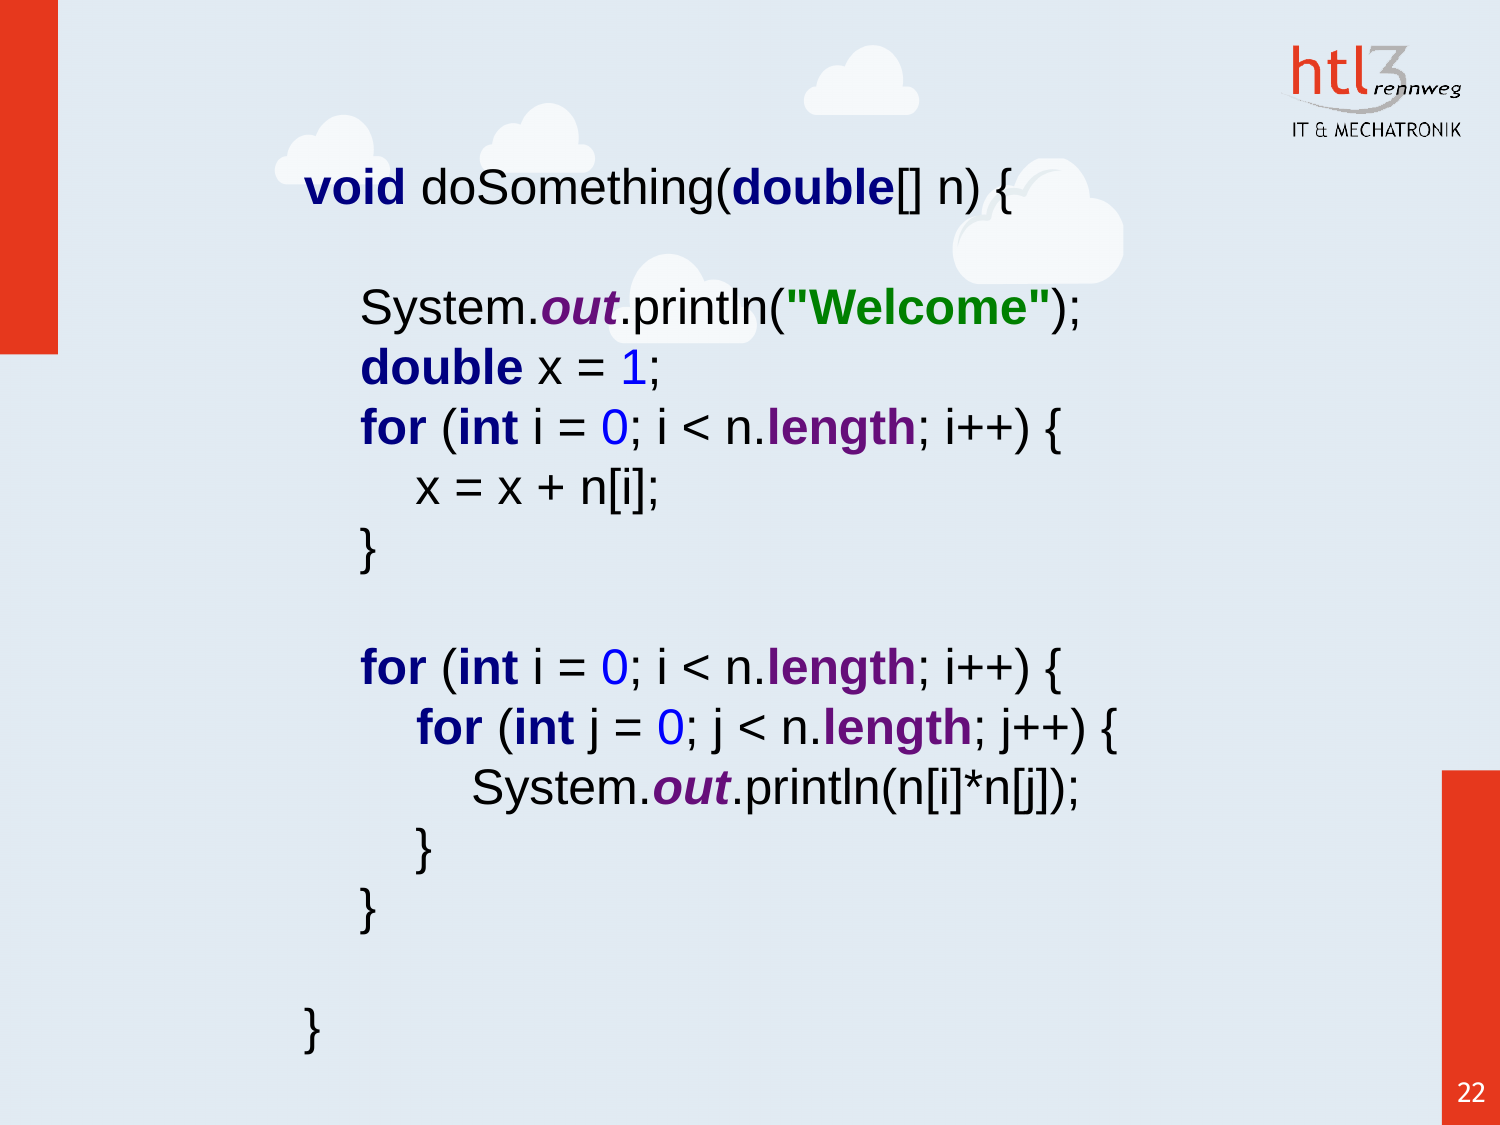

#
void doSomething(double[] n) {
    System.out.println("Welcome");
    double x = 1;
    for (int i = 0; i < n.length; i++) {
        x = x + n[i];
    }
    for (int i = 0; i < n.length; i++) {
        for (int j = 0; j < n.length; j++) {
            System.out.println(n[i]*n[j]);
        }
    }
}